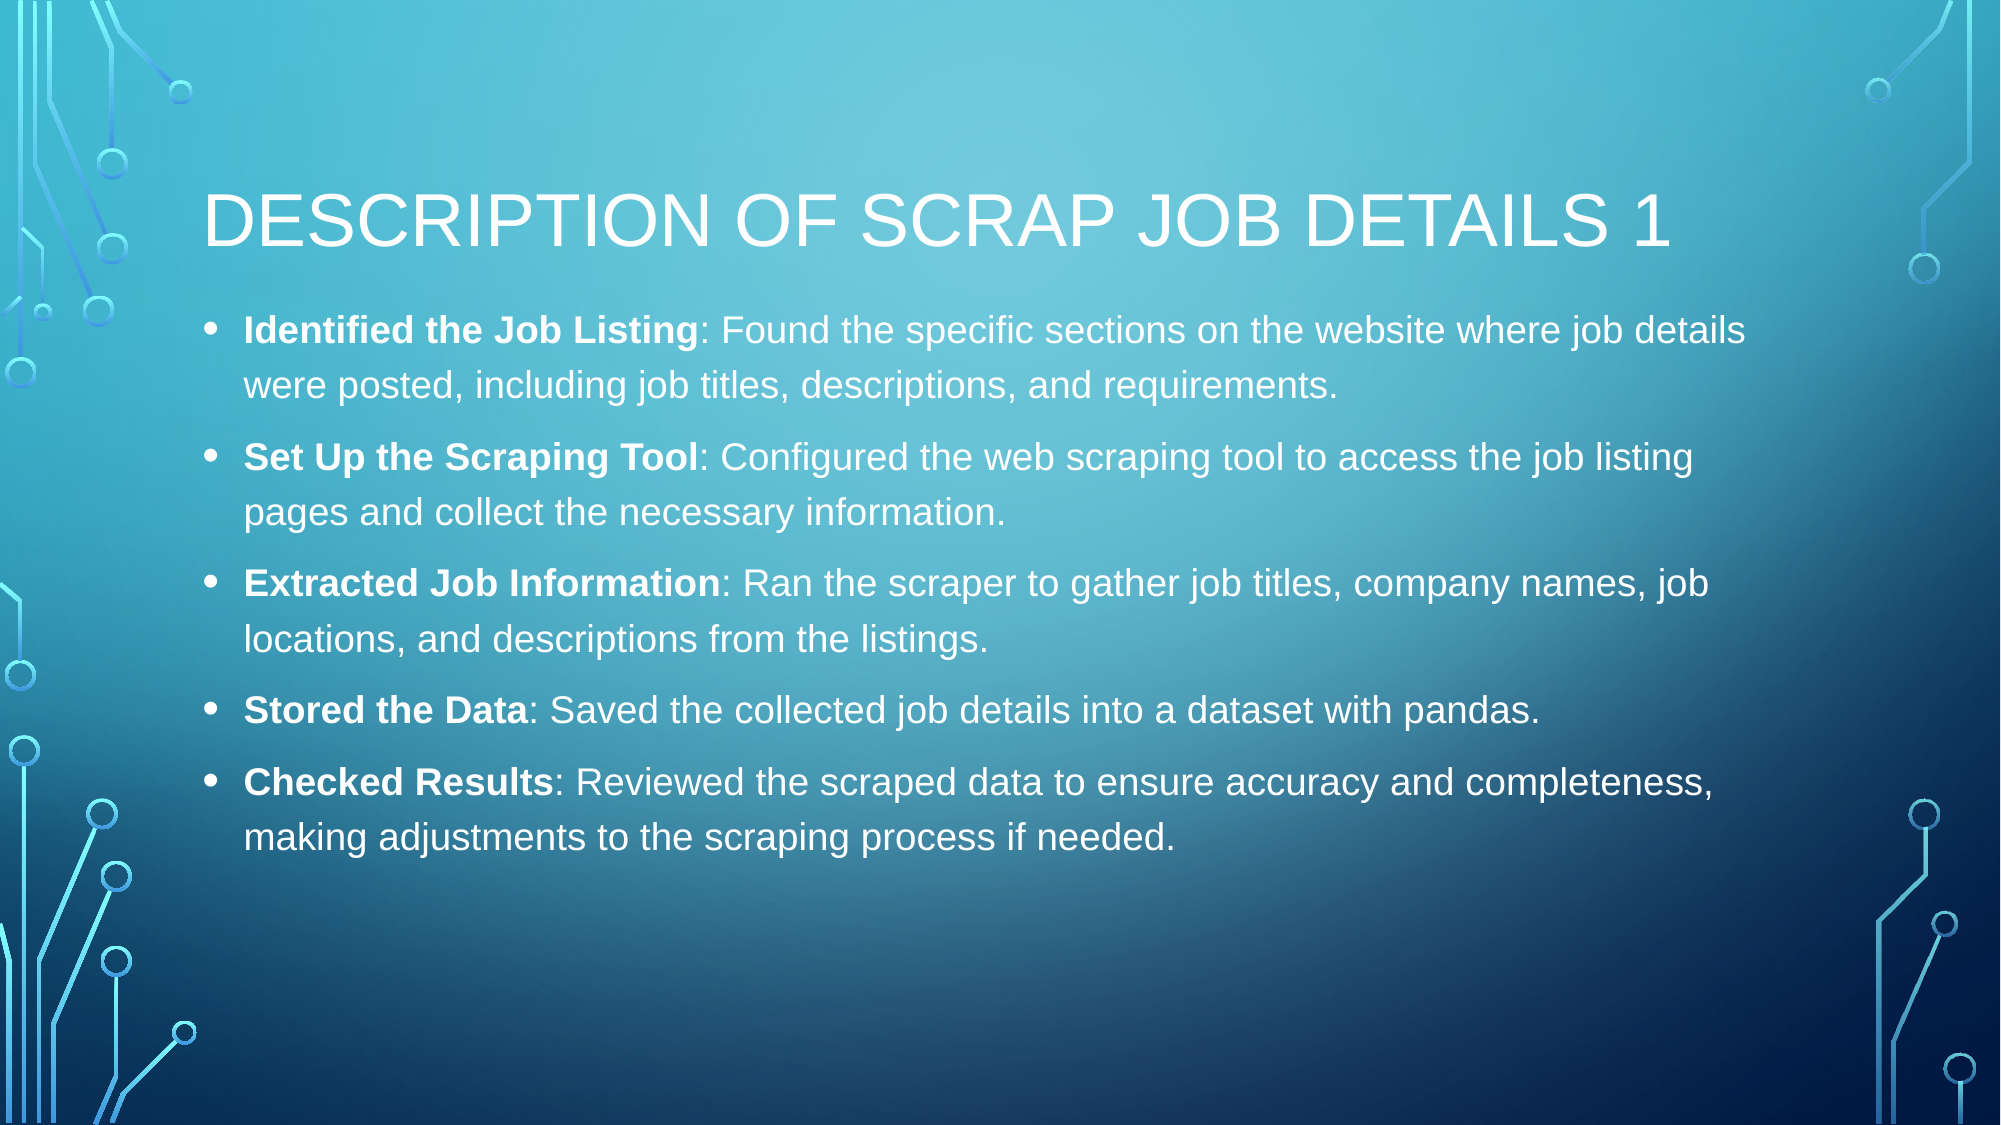

# Description of Scrap Job Details 1
Identified the Job Listing: Found the specific sections on the website where job details were posted, including job titles, descriptions, and requirements.
Set Up the Scraping Tool: Configured the web scraping tool to access the job listing pages and collect the necessary information.
Extracted Job Information: Ran the scraper to gather job titles, company names, job locations, and descriptions from the listings.
Stored the Data: Saved the collected job details into a dataset with pandas.
Checked Results: Reviewed the scraped data to ensure accuracy and completeness, making adjustments to the scraping process if needed.